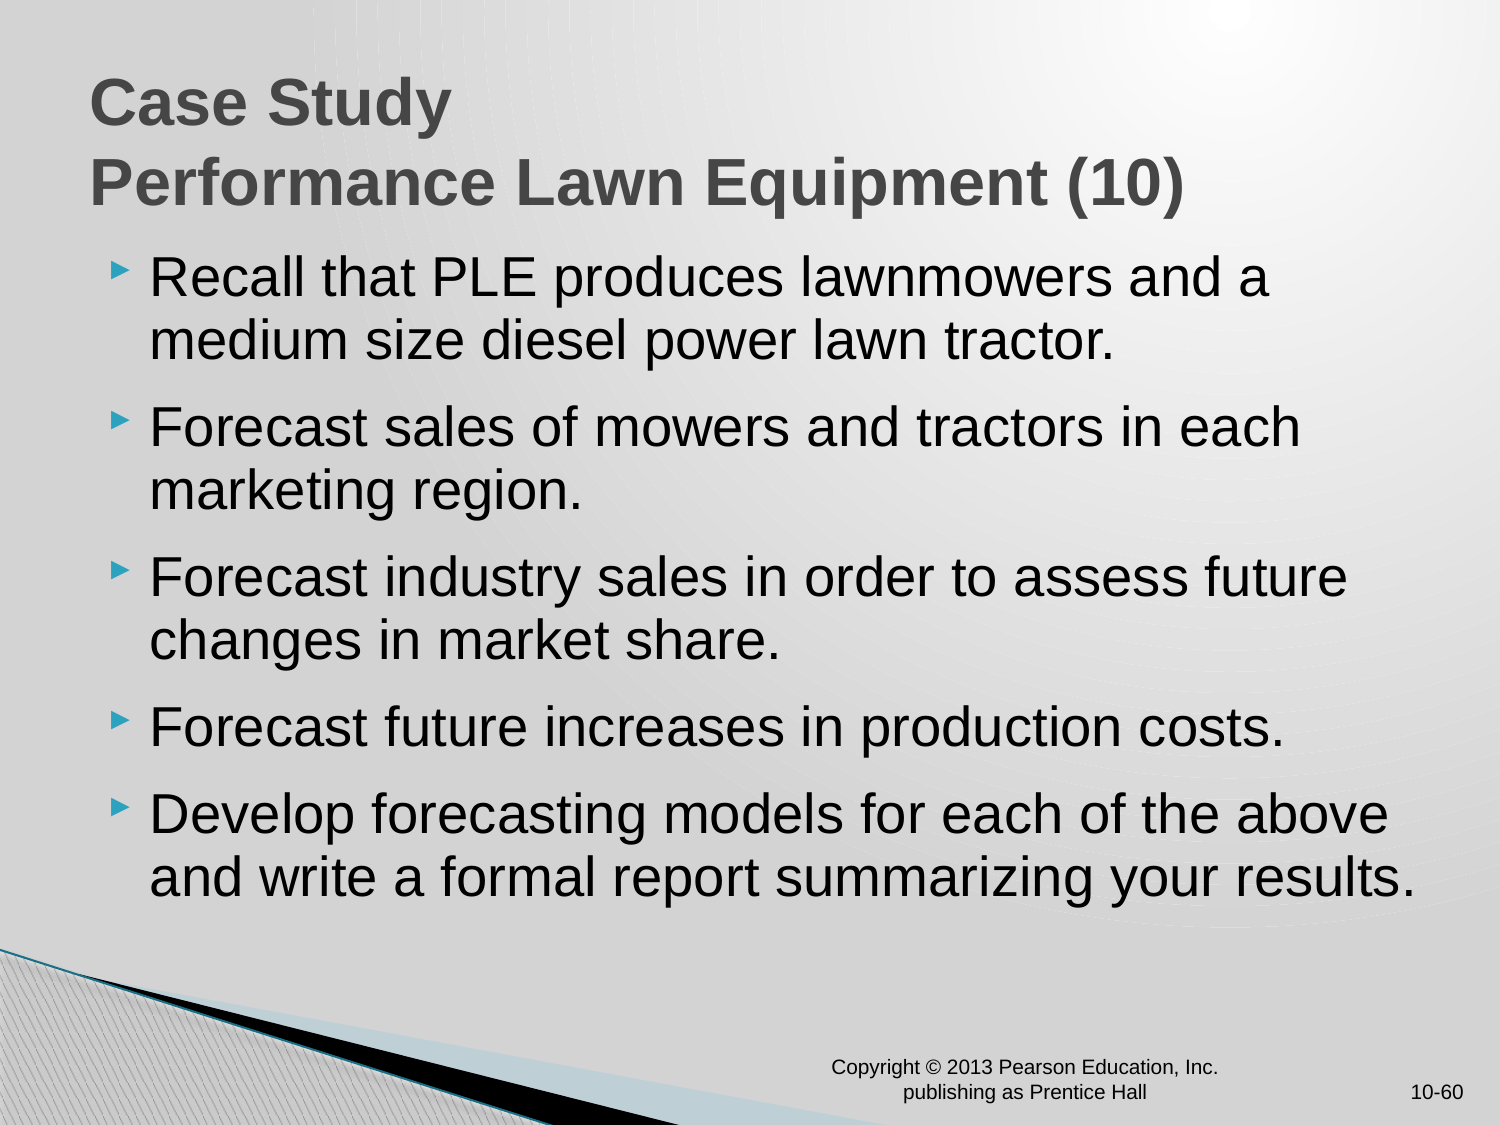

# Case Study Performance Lawn Equipment (10)
Recall that PLE produces lawnmowers and a medium size diesel power lawn tractor.
Forecast sales of mowers and tractors in each marketing region.
Forecast industry sales in order to assess future changes in market share.
Forecast future increases in production costs.
Develop forecasting models for each of the above and write a formal report summarizing your results.
Copyright © 2013 Pearson Education, Inc. publishing as Prentice Hall
10-60